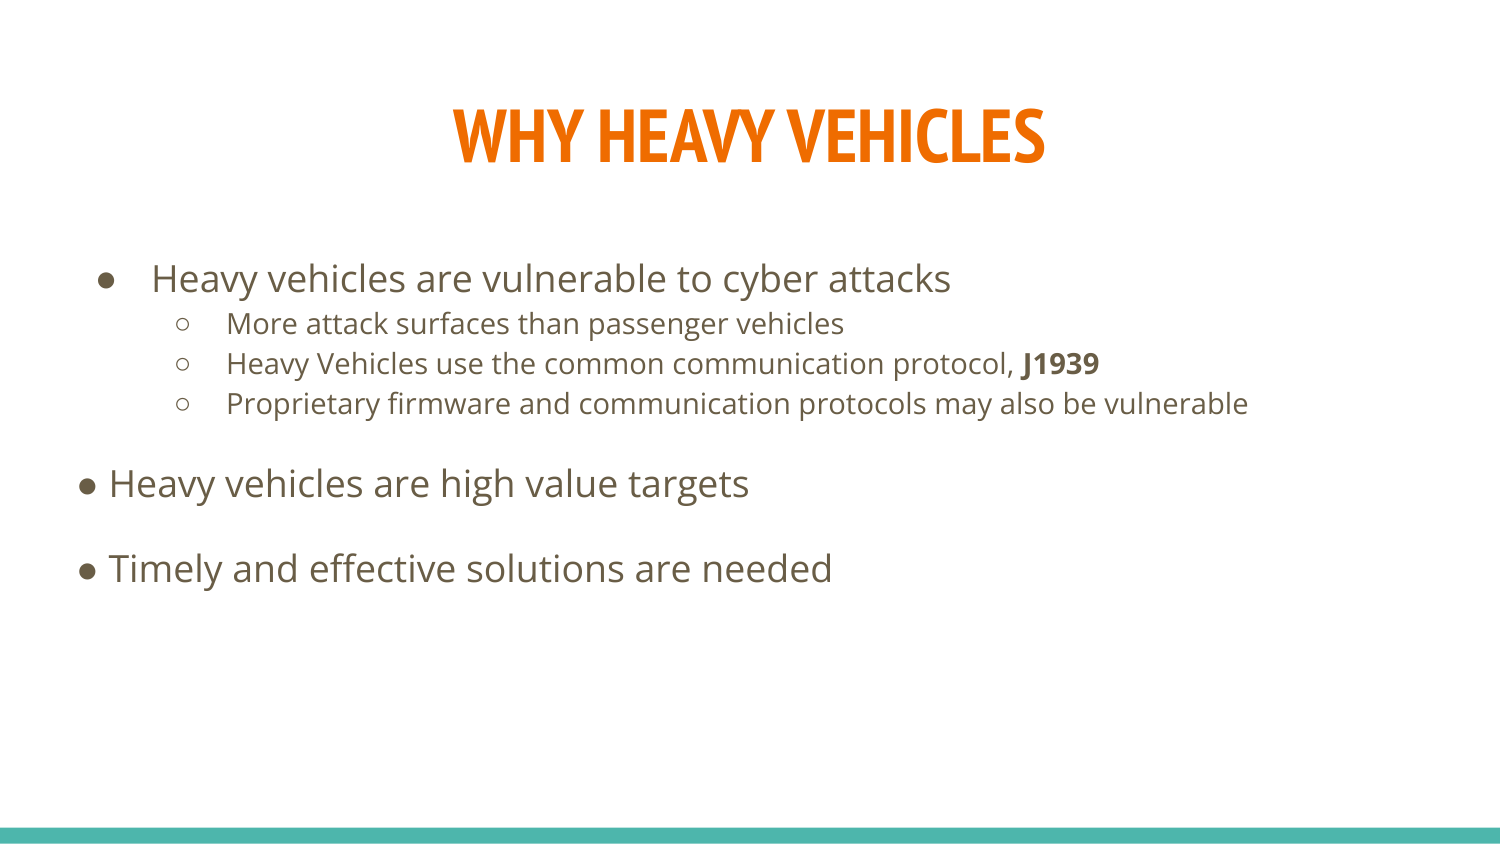

# WHY HEAVY VEHICLES
Heavy vehicles are vulnerable to cyber attacks
More attack surfaces than passenger vehicles
Heavy Vehicles use the common communication protocol, J1939
Proprietary firmware and communication protocols may also be vulnerable
● Heavy vehicles are high value targets
● Timely and effective solutions are needed